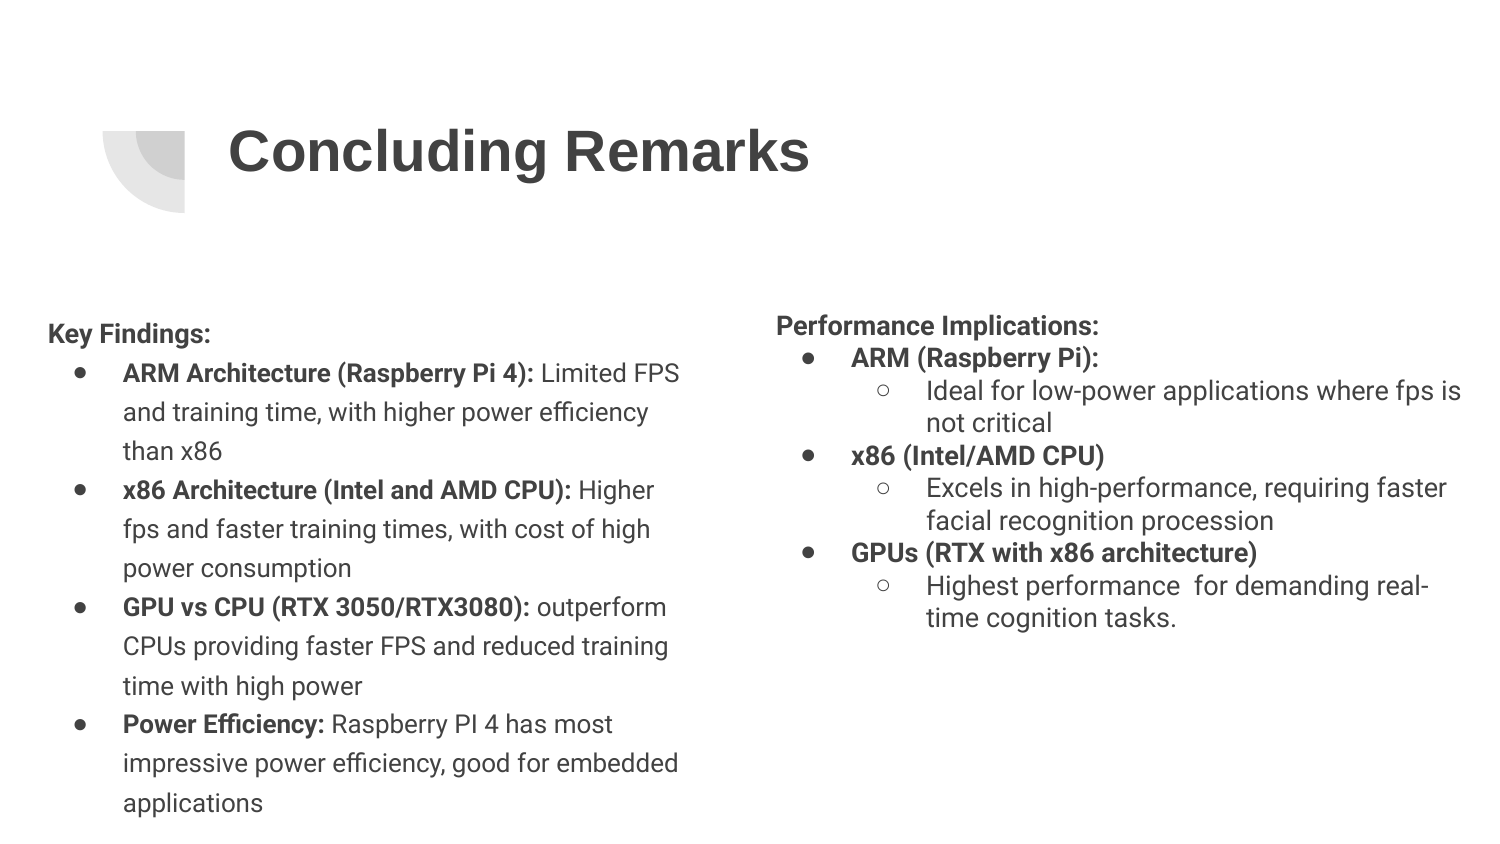

# Concluding Remarks
Key Findings:
ARM Architecture (Raspberry Pi 4): Limited FPS and training time, with higher power efficiency than x86
x86 Architecture (Intel and AMD CPU): Higher fps and faster training times, with cost of high power consumption
GPU vs CPU (RTX 3050/RTX3080): outperform CPUs providing faster FPS and reduced training time with high power
Power Efficiency: Raspberry PI 4 has most impressive power efficiency, good for embedded applications

Performance Implications:
ARM (Raspberry Pi):
Ideal for low-power applications where fps is not critical
x86 (Intel/AMD CPU)
Excels in high-performance, requiring faster facial recognition procession
GPUs (RTX with x86 architecture)
Highest performance  for demanding real-time cognition tasks.